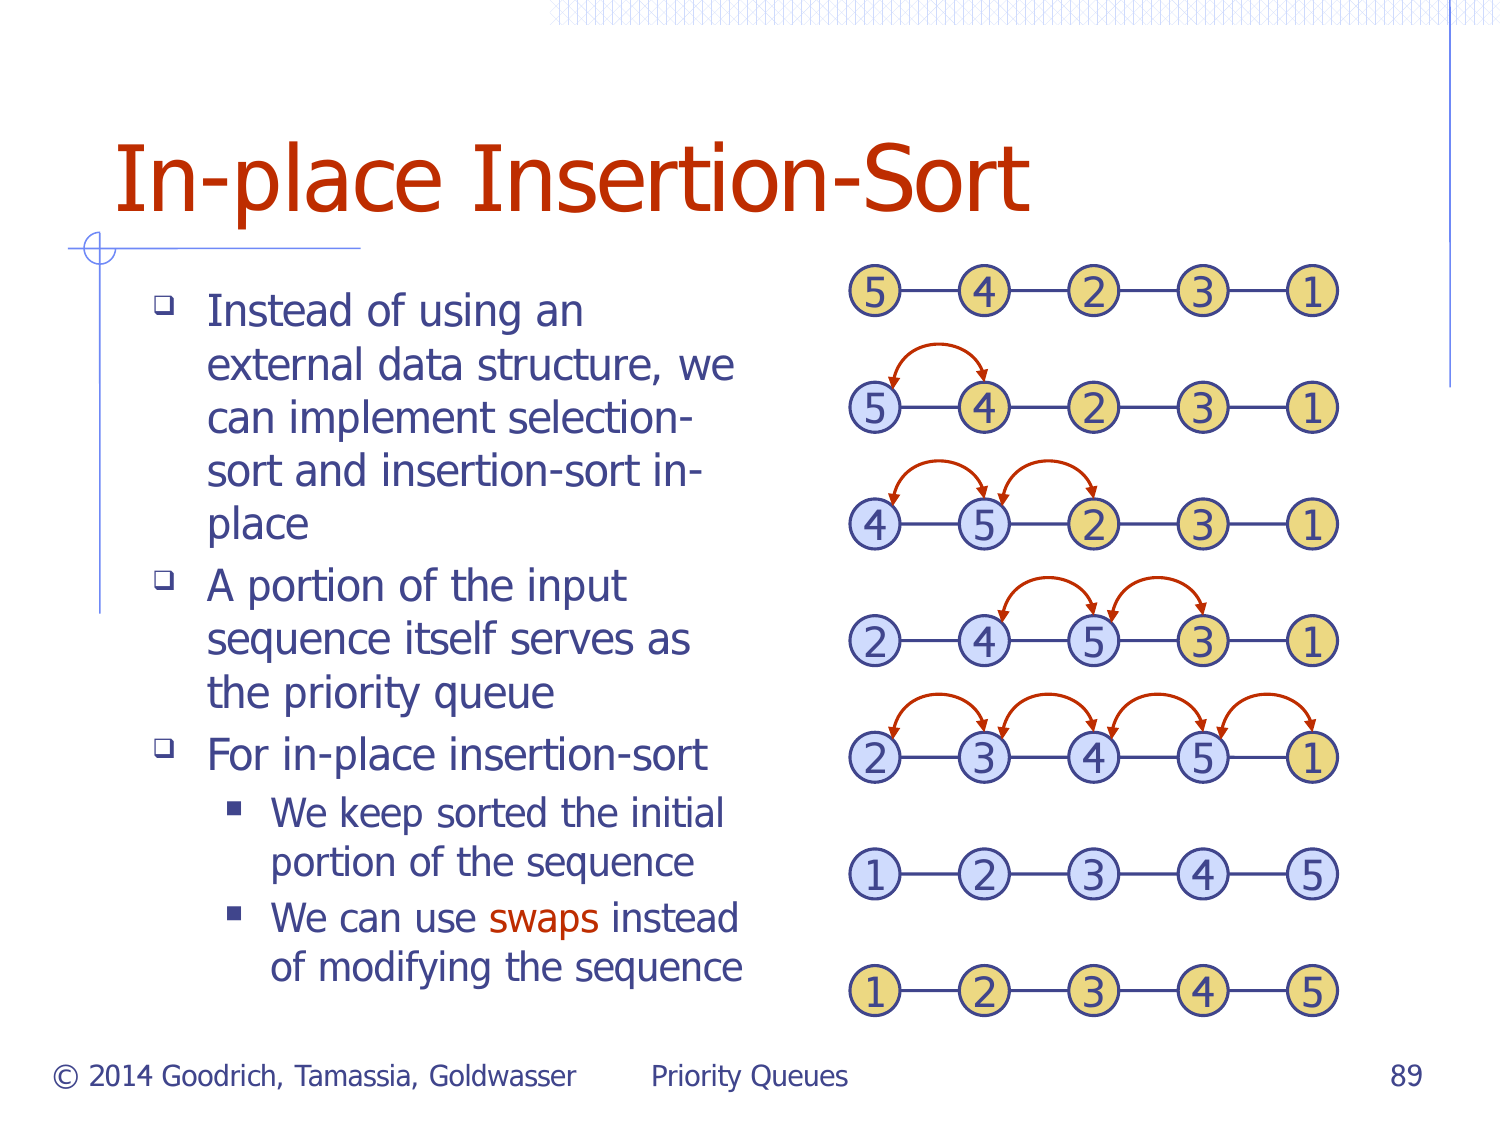

# In-place Insertion-Sort
5
4
2
3
1

Instead of using an external data structure, we can implement selection-sort and insertion-sort in-place
A portion of the input sequence itself serves as the priority queue
For in-place insertion-sort
We keep sorted the initial portion of the sequence
We can use swaps instead of modifying the sequence
5
4
2
3
1

4
5
2
3
1

2
4
5
3
1

2
3
4
5
1

1
2
3
4
5

1
2
3
4
5

© 2014 Goodrich, Tamassia, Goldwasser
Priority Queues
89